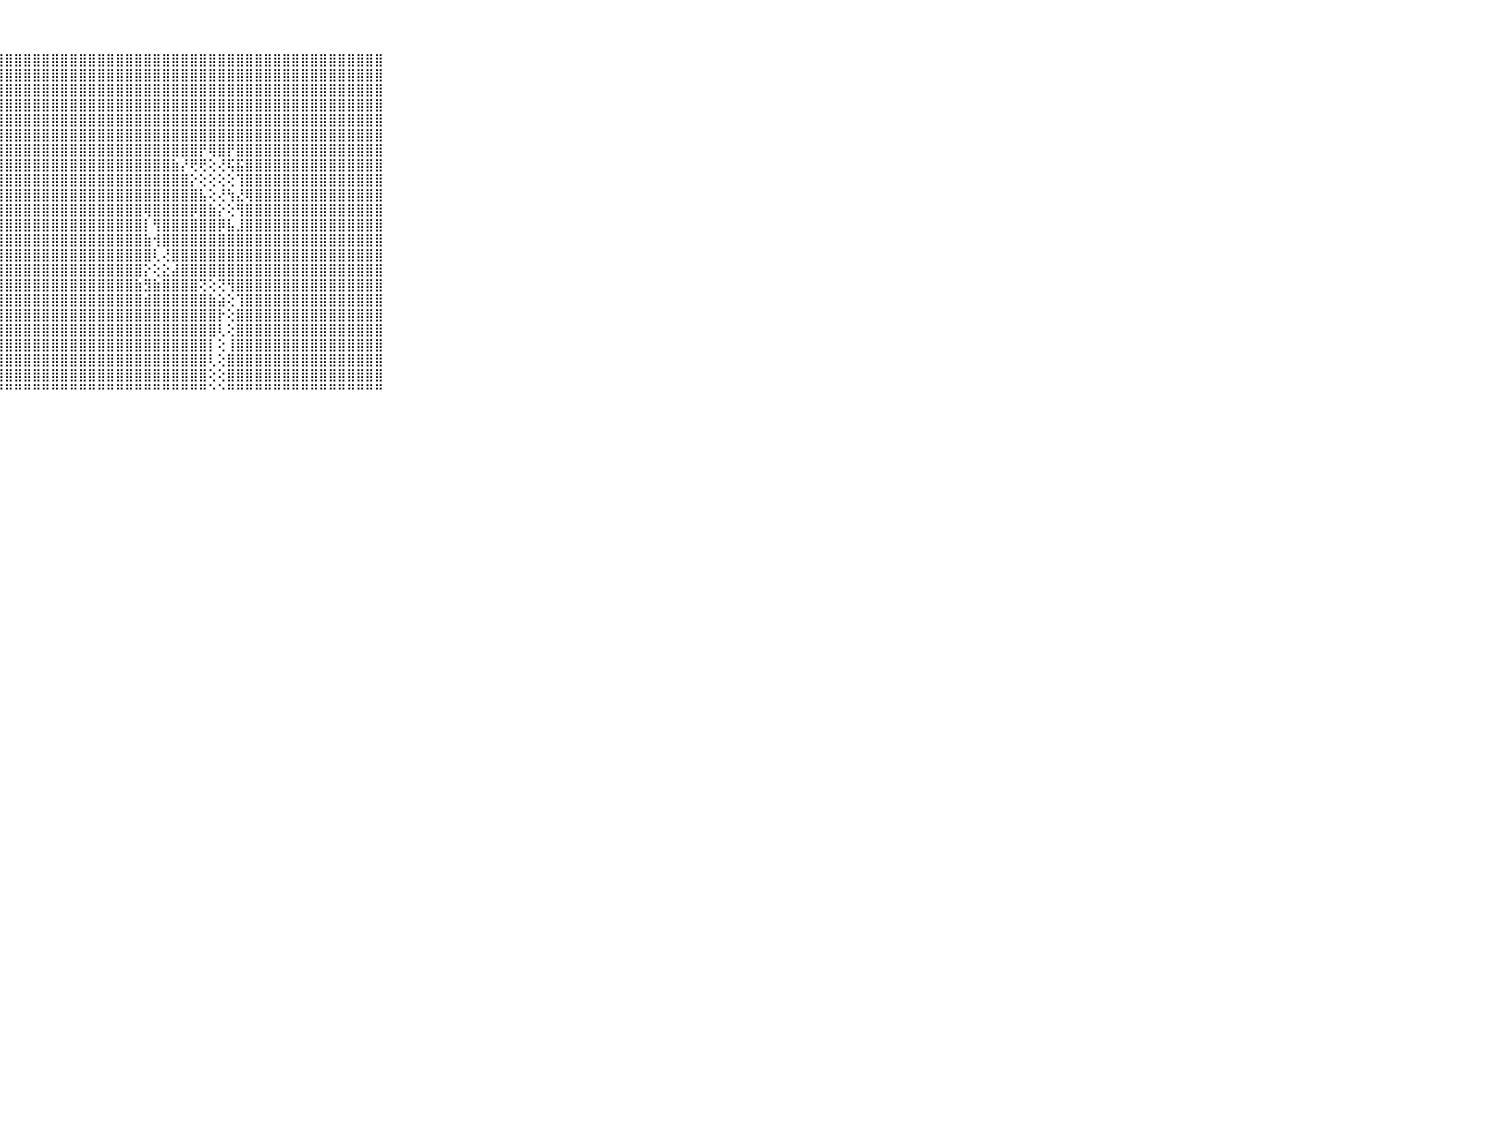

⠀⠀⠀⠀⠀⠀⠀⠀⠀⠀⠀⣿⣿⣿⣿⣿⣿⣿⣿⣿⣿⣿⣿⣿⣿⣿⣿⣿⣿⣿⣿⣿⣿⣿⣿⣿⣿⣿⣿⣿⣿⣿⣿⣿⣿⣿⣿⣿⣿⣿⣿⣿⣿⣿⣿⣿⣿⣿⣿⣿⣿⣿⣿⣿⣿⣿⣿⣿⣿⠀⠀⠀⠀⠀⠀⠀⠀⠀⠀⠀⠀
⠀⠀⠀⠀⠀⠀⠀⠀⠀⠀⠀⣿⣿⣿⣿⣿⣿⣿⣿⣿⣿⣿⣿⣿⣿⣿⣿⣿⣿⣿⣿⣿⣿⣿⣿⣿⣿⣿⣿⣿⣿⣿⣿⣿⣿⣿⣿⣿⣿⣿⣿⣿⣿⣿⣿⣿⣿⣿⣿⣿⣿⣿⣿⣿⣿⣿⣿⣿⣿⠀⠀⠀⠀⠀⠀⠀⠀⠀⠀⠀⠀
⠀⠀⠀⠀⠀⠀⠀⠀⠀⠀⠀⣿⣿⣿⣿⣿⣿⣿⣿⣿⣿⣿⣿⣿⣿⣿⣿⣿⣿⣿⣿⣿⣿⣿⣿⣿⣿⣿⣿⣿⣿⣿⣿⣿⣿⣿⣿⣿⣿⣿⣿⣿⣿⣿⣿⣿⣿⣿⣿⣿⣿⣿⣿⣿⣿⣿⣿⣿⣿⠀⠀⠀⠀⠀⠀⠀⠀⠀⠀⠀⠀
⠀⠀⠀⠀⠀⠀⠀⠀⠀⠀⠀⣿⣿⣿⣿⣿⣿⣿⣿⣿⣿⣿⣿⣿⣿⣿⣿⣿⣿⣿⣿⣿⣿⣿⣿⣿⣿⣿⣿⣿⣿⣿⣿⣿⣿⣿⣿⣿⣿⣿⣿⣿⣿⣿⣿⣿⣿⣿⣿⣿⣿⣿⣿⣿⣿⣿⣿⣿⣿⠀⠀⠀⠀⠀⠀⠀⠀⠀⠀⠀⠀
⠀⠀⠀⠀⠀⠀⠀⠀⠀⠀⠀⣿⣿⣿⣿⣿⣿⣿⣿⣿⣿⣿⣿⣿⣿⣿⣿⣿⣿⣿⣿⣿⣿⣿⣿⣿⣿⣿⣿⣿⣿⣿⣿⣿⣿⣿⣿⣿⣿⣿⣿⣿⣿⣿⣿⣿⣿⣿⣿⣿⣿⣿⣿⣿⣿⣿⣿⣿⣿⠀⠀⠀⠀⠀⠀⠀⠀⠀⠀⠀⠀
⠀⠀⠀⠀⠀⠀⠀⠀⠀⠀⠀⣿⣿⣿⣿⣿⣿⣿⣿⣿⣿⣿⣿⣿⣿⣿⣿⣿⣿⣿⣿⣿⣿⣿⣿⣿⣿⣿⣿⣿⣿⣿⣿⣿⣿⣿⣿⣿⣿⣿⣿⣿⣿⣿⣿⣿⣿⣿⣿⣿⣿⣿⣿⣿⣿⣿⣿⣿⣿⠀⠀⠀⠀⠀⠀⠀⠀⠀⠀⠀⠀
⠀⠀⠀⠀⠀⠀⠀⠀⠀⠀⠀⣿⣿⣿⣿⣿⣿⣿⣿⣿⣿⣿⣿⣿⣿⣿⣿⣿⣿⣿⣿⣿⣿⣿⣿⣿⣿⣿⣿⣿⣿⣿⣿⣿⣿⣿⣿⣿⣿⡟⢿⣿⡟⣿⣿⣿⣿⣿⣿⣿⣿⣿⣿⣿⣿⣿⣿⣿⣿⠀⠀⠀⠀⠀⠀⠀⠀⠀⠀⠀⠀
⠀⠀⠀⠀⠀⠀⠀⠀⠀⠀⠀⣿⣿⣿⣿⣿⣿⣿⣿⣿⣿⣿⣿⣿⣿⣿⣿⣿⣿⣿⣿⣿⣿⣿⣿⣿⣿⣿⣿⣿⣿⣿⣿⣿⣿⣿⣷⡜⢟⢟⢕⢜⢯⣯⣿⣿⣿⣿⣿⣿⣿⣿⣿⣿⣿⣿⣿⣿⣿⠀⠀⠀⠀⠀⠀⠀⠀⠀⠀⠀⠀
⠀⠀⠀⠀⠀⠀⠀⠀⠀⠀⠀⣿⣿⣿⣿⣿⣿⣿⣿⣿⣿⣿⣿⣿⣿⣿⣿⣿⣿⣿⣿⣿⣿⣿⣿⣿⣿⣿⣿⣿⣿⣿⣿⣿⣿⣿⣿⣿⡕⢕⢕⢕⢕⢹⣿⣿⣿⣿⣿⣿⣿⣿⣿⣿⣿⣿⣿⣿⣿⠀⠀⠀⠀⠀⠀⠀⠀⠀⠀⠀⠀
⠀⠀⠀⠀⠀⠀⠀⠀⠀⠀⠀⣿⣿⣿⣿⣿⣿⣿⣿⣿⣿⣿⣿⣿⣿⣿⣿⣿⣿⣿⣿⣿⣿⣿⣿⣿⣿⣿⣿⣿⣿⣿⣿⣿⣿⣿⣿⣿⣿⣧⢕⢜⢳⣜⢿⣿⣿⣿⣿⣿⣿⣿⣿⣿⣿⣿⣿⣿⣿⠀⠀⠀⠀⠀⠀⠀⠀⠀⠀⠀⠀
⠀⠀⠀⠀⠀⠀⠀⠀⠀⠀⠀⣿⣿⣿⣿⣿⣿⣿⣿⣿⣿⣿⣿⣿⣿⣿⣿⣿⣿⣿⣿⣿⣿⣿⣿⣿⣿⣿⣿⣿⣿⣿⣿⢿⣿⣿⣿⣿⡿⣿⣷⡕⢕⢻⣿⣿⣿⣿⣿⣿⣿⣿⣿⣿⣿⣿⣿⣿⣿⠀⠀⠀⠀⠀⠀⠀⠀⠀⠀⠀⠀
⠀⠀⠀⠀⠀⠀⠀⠀⠀⠀⠀⣿⣿⣿⣿⣿⣿⣿⣿⣿⣿⣿⣿⣿⣿⣿⣿⣿⣿⣿⣿⣿⣿⣿⣿⣿⣿⣿⣿⣿⣿⣿⣿⡇⢻⣿⣿⣿⣿⣿⣿⡿⣧⣸⣿⣿⣿⣿⣿⣿⣿⣿⣿⣿⣿⣿⣿⣿⣿⠀⠀⠀⠀⠀⠀⠀⠀⠀⠀⠀⠀
⠀⠀⠀⠀⠀⠀⠀⠀⠀⠀⠀⣿⣿⣿⣿⣿⣿⣿⣿⣿⣿⣿⣿⣿⣿⣿⣿⣿⣿⣿⣿⣿⣿⣿⣿⣿⣿⣿⣿⣿⣿⣿⣿⣷⢺⣿⣿⣿⣿⣿⣿⣿⣿⣿⣿⣿⣿⣿⣿⣿⣿⣿⣿⣿⣿⣿⣿⣿⣿⠀⠀⠀⠀⠀⠀⠀⠀⠀⠀⠀⠀
⠀⠀⠀⠀⠀⠀⠀⠀⠀⠀⠀⣿⣿⣿⣿⣿⣿⣿⣿⣿⣿⣿⣿⣿⣿⣿⣿⣿⣿⣿⣿⣿⣿⣿⣿⣿⣿⣿⣿⣿⣿⣿⣿⣿⢇⢜⣿⣿⣿⣿⣿⣿⣿⣿⣿⣿⣿⣿⣿⣿⣿⣿⣿⣿⣿⣿⣿⣿⣿⠀⠀⠀⠀⠀⠀⠀⠀⠀⠀⠀⠀
⠀⠀⠀⠀⠀⠀⠀⠀⠀⠀⠀⣿⣿⣿⣿⣿⣿⣿⣿⣿⣿⣿⣿⣿⣿⣿⣿⣿⣿⣿⣿⣿⣿⣿⣿⣿⣿⣿⣿⣿⣿⣿⣿⡕⢕⣕⣼⣿⣿⣿⣿⣿⣿⣿⣿⣿⣿⣿⣿⣿⣿⣿⣿⣿⣿⣿⣿⣿⣿⠀⠀⠀⠀⠀⠀⠀⠀⠀⠀⠀⠀
⠀⠀⠀⠀⠀⠀⠀⠀⠀⠀⠀⣿⣿⣿⣿⣿⣿⣿⣿⣿⣿⣿⣿⣿⣿⣿⣿⣿⣿⣿⣿⣿⣿⣿⣿⣿⣿⣿⣿⣿⣿⣿⣷⣻⣷⣿⣿⣿⣿⢝⢕⢝⢻⣿⣿⣿⣿⣿⣿⣿⣿⣿⣿⣿⣿⣿⣿⣿⣿⠀⠀⠀⠀⠀⠀⠀⠀⠀⠀⠀⠀
⠀⠀⠀⠀⠀⠀⠀⠀⠀⠀⠀⣿⣿⣿⣿⣿⣿⣿⣿⣿⣿⣿⣿⣿⣿⣿⣿⣿⣿⣿⣿⣿⣿⣿⣿⣿⣿⣿⣿⣿⣿⣿⣿⣾⣿⣿⣿⣿⣿⣿⣷⣵⢕⢹⣿⣿⣿⣿⣿⣿⣿⣿⣿⣿⣿⣿⣿⣿⣿⠀⠀⠀⠀⠀⠀⠀⠀⠀⠀⠀⠀
⠀⠀⠀⠀⠀⠀⠀⠀⠀⠀⠀⣿⣿⣿⣿⣿⣿⣿⣿⣿⣿⣿⣿⣿⣿⣿⣿⣿⣿⣿⣿⣿⣿⣿⣿⣿⣿⣿⣿⣿⣿⣿⣿⣿⣿⣿⣿⣿⣿⣿⣿⡗⢕⣿⣿⣿⣿⣿⣿⣿⣿⣿⣿⣿⣿⣿⣿⣿⣿⠀⠀⠀⠀⠀⠀⠀⠀⠀⠀⠀⠀
⠀⠀⠀⠀⠀⠀⠀⠀⠀⠀⠀⣿⣿⣿⣿⣿⣿⣿⣿⣿⣿⣿⣿⣿⣿⣿⣿⣿⣿⣿⣿⣿⣿⣿⣿⣿⣿⣿⣿⣿⣿⣿⣿⣿⣿⣿⣿⣿⣿⣿⣿⢇⢕⣿⣿⣿⣿⣿⣿⣿⣿⣿⣿⣿⣿⣿⣿⣿⣿⠀⠀⠀⠀⠀⠀⠀⠀⠀⠀⠀⠀
⠀⠀⠀⠀⠀⠀⠀⠀⠀⠀⠀⣿⣿⣿⣿⣿⣿⣿⣿⣿⣿⣿⣿⣿⣿⣿⣿⣿⣿⣿⣿⣿⣿⣿⣿⣿⣿⣿⣿⣿⣿⣿⣿⣿⣿⣿⣿⣿⣿⣿⡇⢕⢸⣿⣿⣿⣿⣿⣿⣿⣿⣿⣿⣿⣿⣿⣿⣿⣿⠀⠀⠀⠀⠀⠀⠀⠀⠀⠀⠀⠀
⠀⠀⠀⠀⠀⠀⠀⠀⠀⠀⠀⣿⣿⣿⣿⣿⣿⣿⣿⣿⣿⣿⣿⣿⣿⣿⣿⣿⣿⣿⣿⣿⣿⣿⣿⣿⣿⣿⣿⣿⣿⣿⣿⣿⣿⣿⣿⣿⣿⣿⢇⢕⣿⣿⣿⣿⣿⣿⣿⣿⣿⣿⣿⣿⣿⣿⣿⣿⣿⠀⠀⠀⠀⠀⠀⠀⠀⠀⠀⠀⠀
⠀⠀⠀⠀⠀⠀⠀⠀⠀⠀⠀⣿⣿⣿⣿⣿⣿⣿⣿⣿⣿⣿⣿⣿⣿⣿⣿⣿⣿⣿⣿⣿⣿⣿⣿⣿⣿⣿⣿⣿⣿⣿⣿⣿⣿⣿⣿⣿⣿⣿⢕⢕⣿⣿⣿⣿⣿⣿⣿⣿⣿⣿⣿⣿⣿⣿⣿⣿⣿⠀⠀⠀⠀⠀⠀⠀⠀⠀⠀⠀⠀
⠀⠀⠀⠀⠀⠀⠀⠀⠀⠀⠀⠛⠛⠛⠛⠛⠛⠛⠛⠛⠛⠛⠛⠛⠛⠛⠛⠛⠛⠛⠛⠛⠛⠛⠛⠛⠛⠛⠛⠛⠛⠛⠛⠛⠛⠛⠛⠛⠛⠛⠑⠑⠛⠛⠛⠛⠛⠛⠛⠛⠛⠛⠛⠛⠛⠛⠛⠛⠛⠀⠀⠀⠀⠀⠀⠀⠀⠀⠀⠀⠀